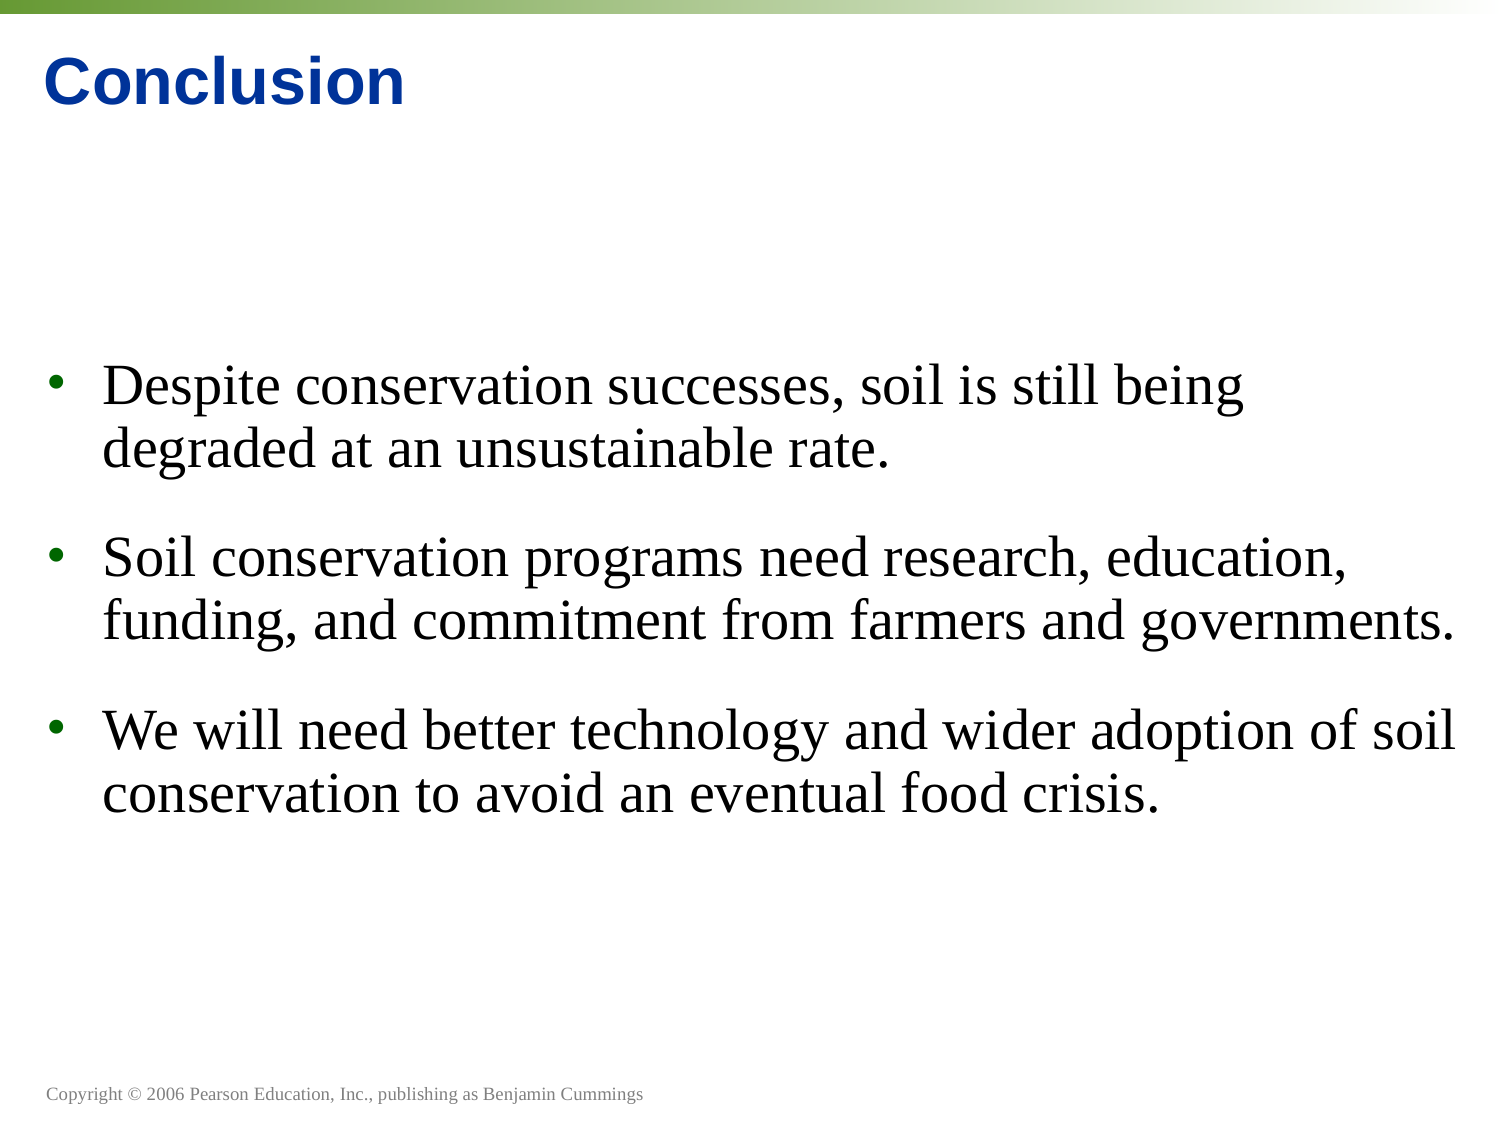

# Conclusion
Despite conservation successes, soil is still being degraded at an unsustainable rate.
Soil conservation programs need research, education, funding, and commitment from farmers and governments.
We will need better technology and wider adoption of soil conservation to avoid an eventual food crisis.